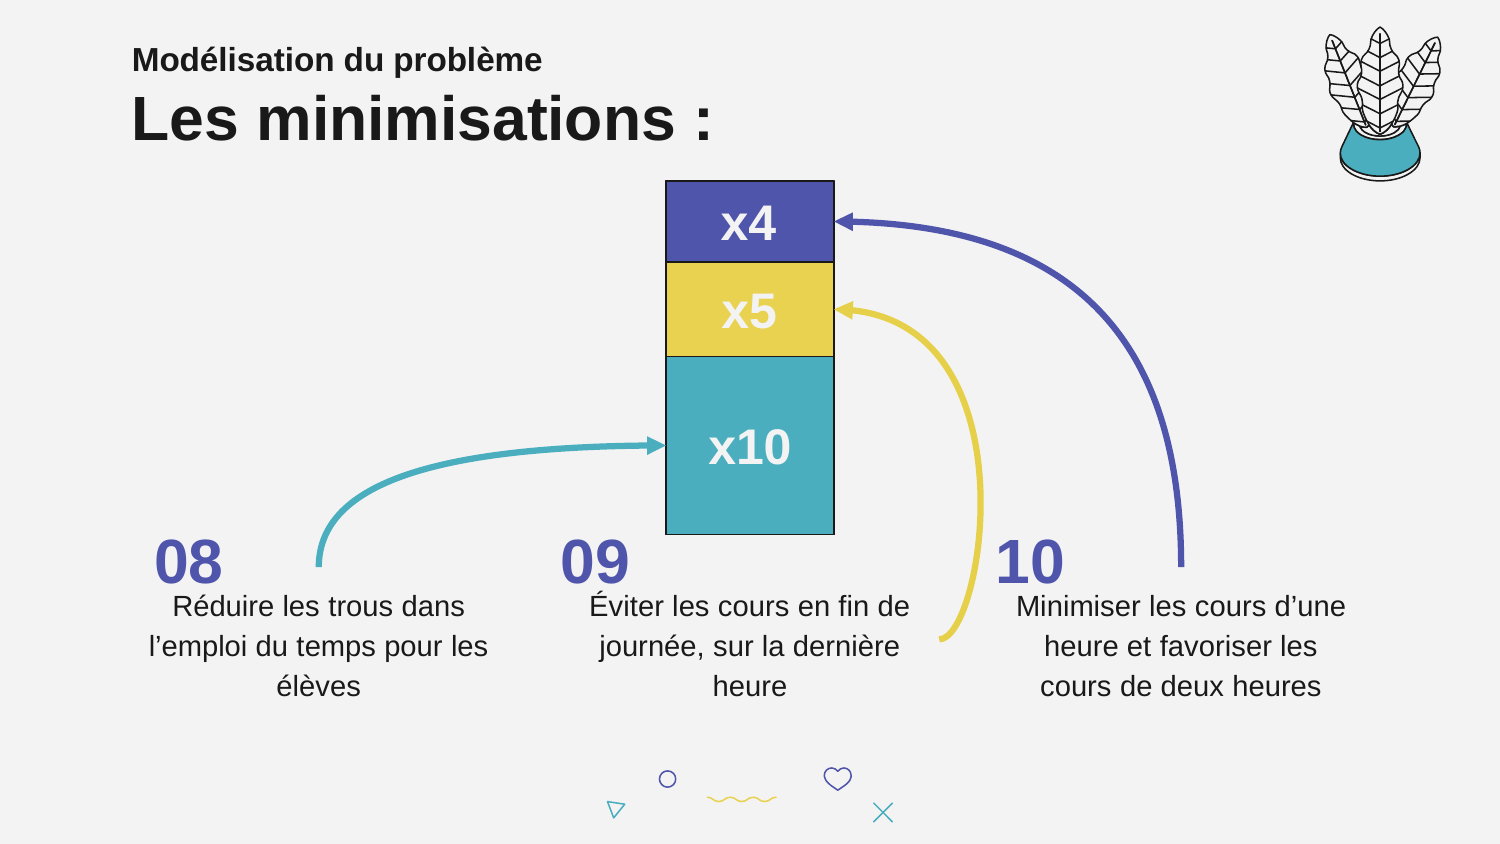

Modélisation du problème
Les minimisations :

x4

x5

x10
09
10
08
Réduire les trous dans l’emploi du temps pour les élèves
Éviter les cours en fin de journée, sur la dernière heure
Minimiser les cours d’une heure et favoriser les cours de deux heures